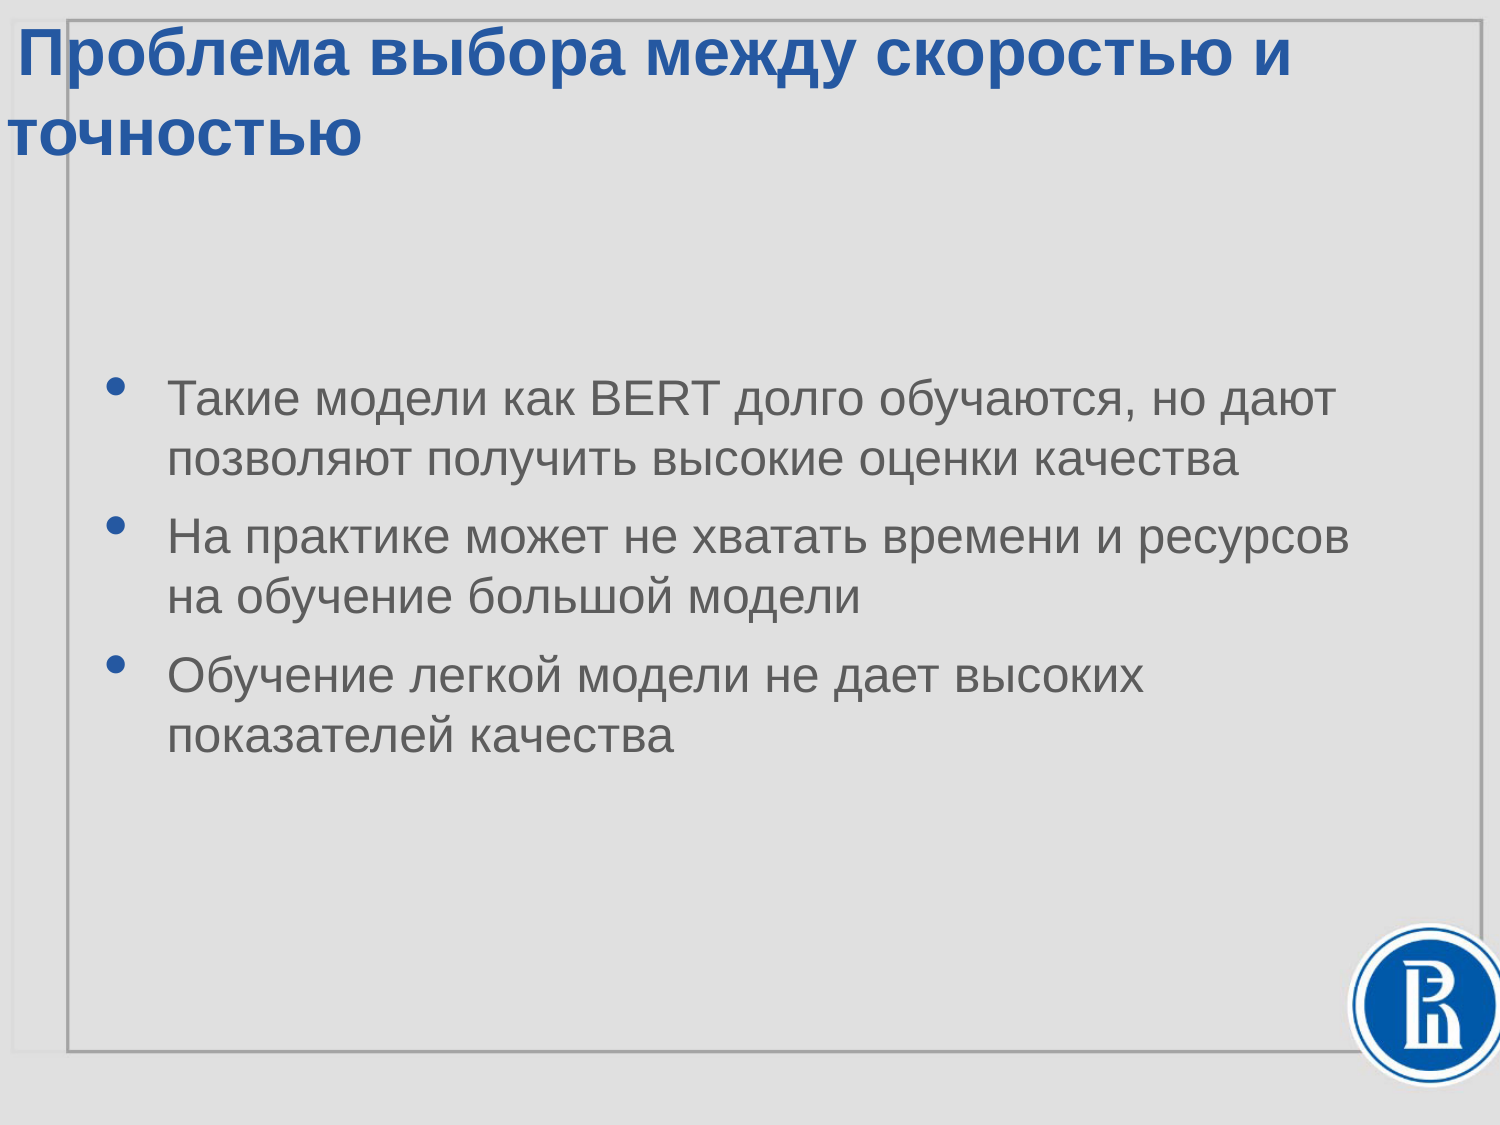

Проблема выбора между скоростью и точностью
Такие модели как BERT долго обучаются, но дают позволяют получить высокие оценки качества
На практике может не хватать времени и ресурсов на обучение большой модели
Обучение легкой модели не дает высоких показателей качества